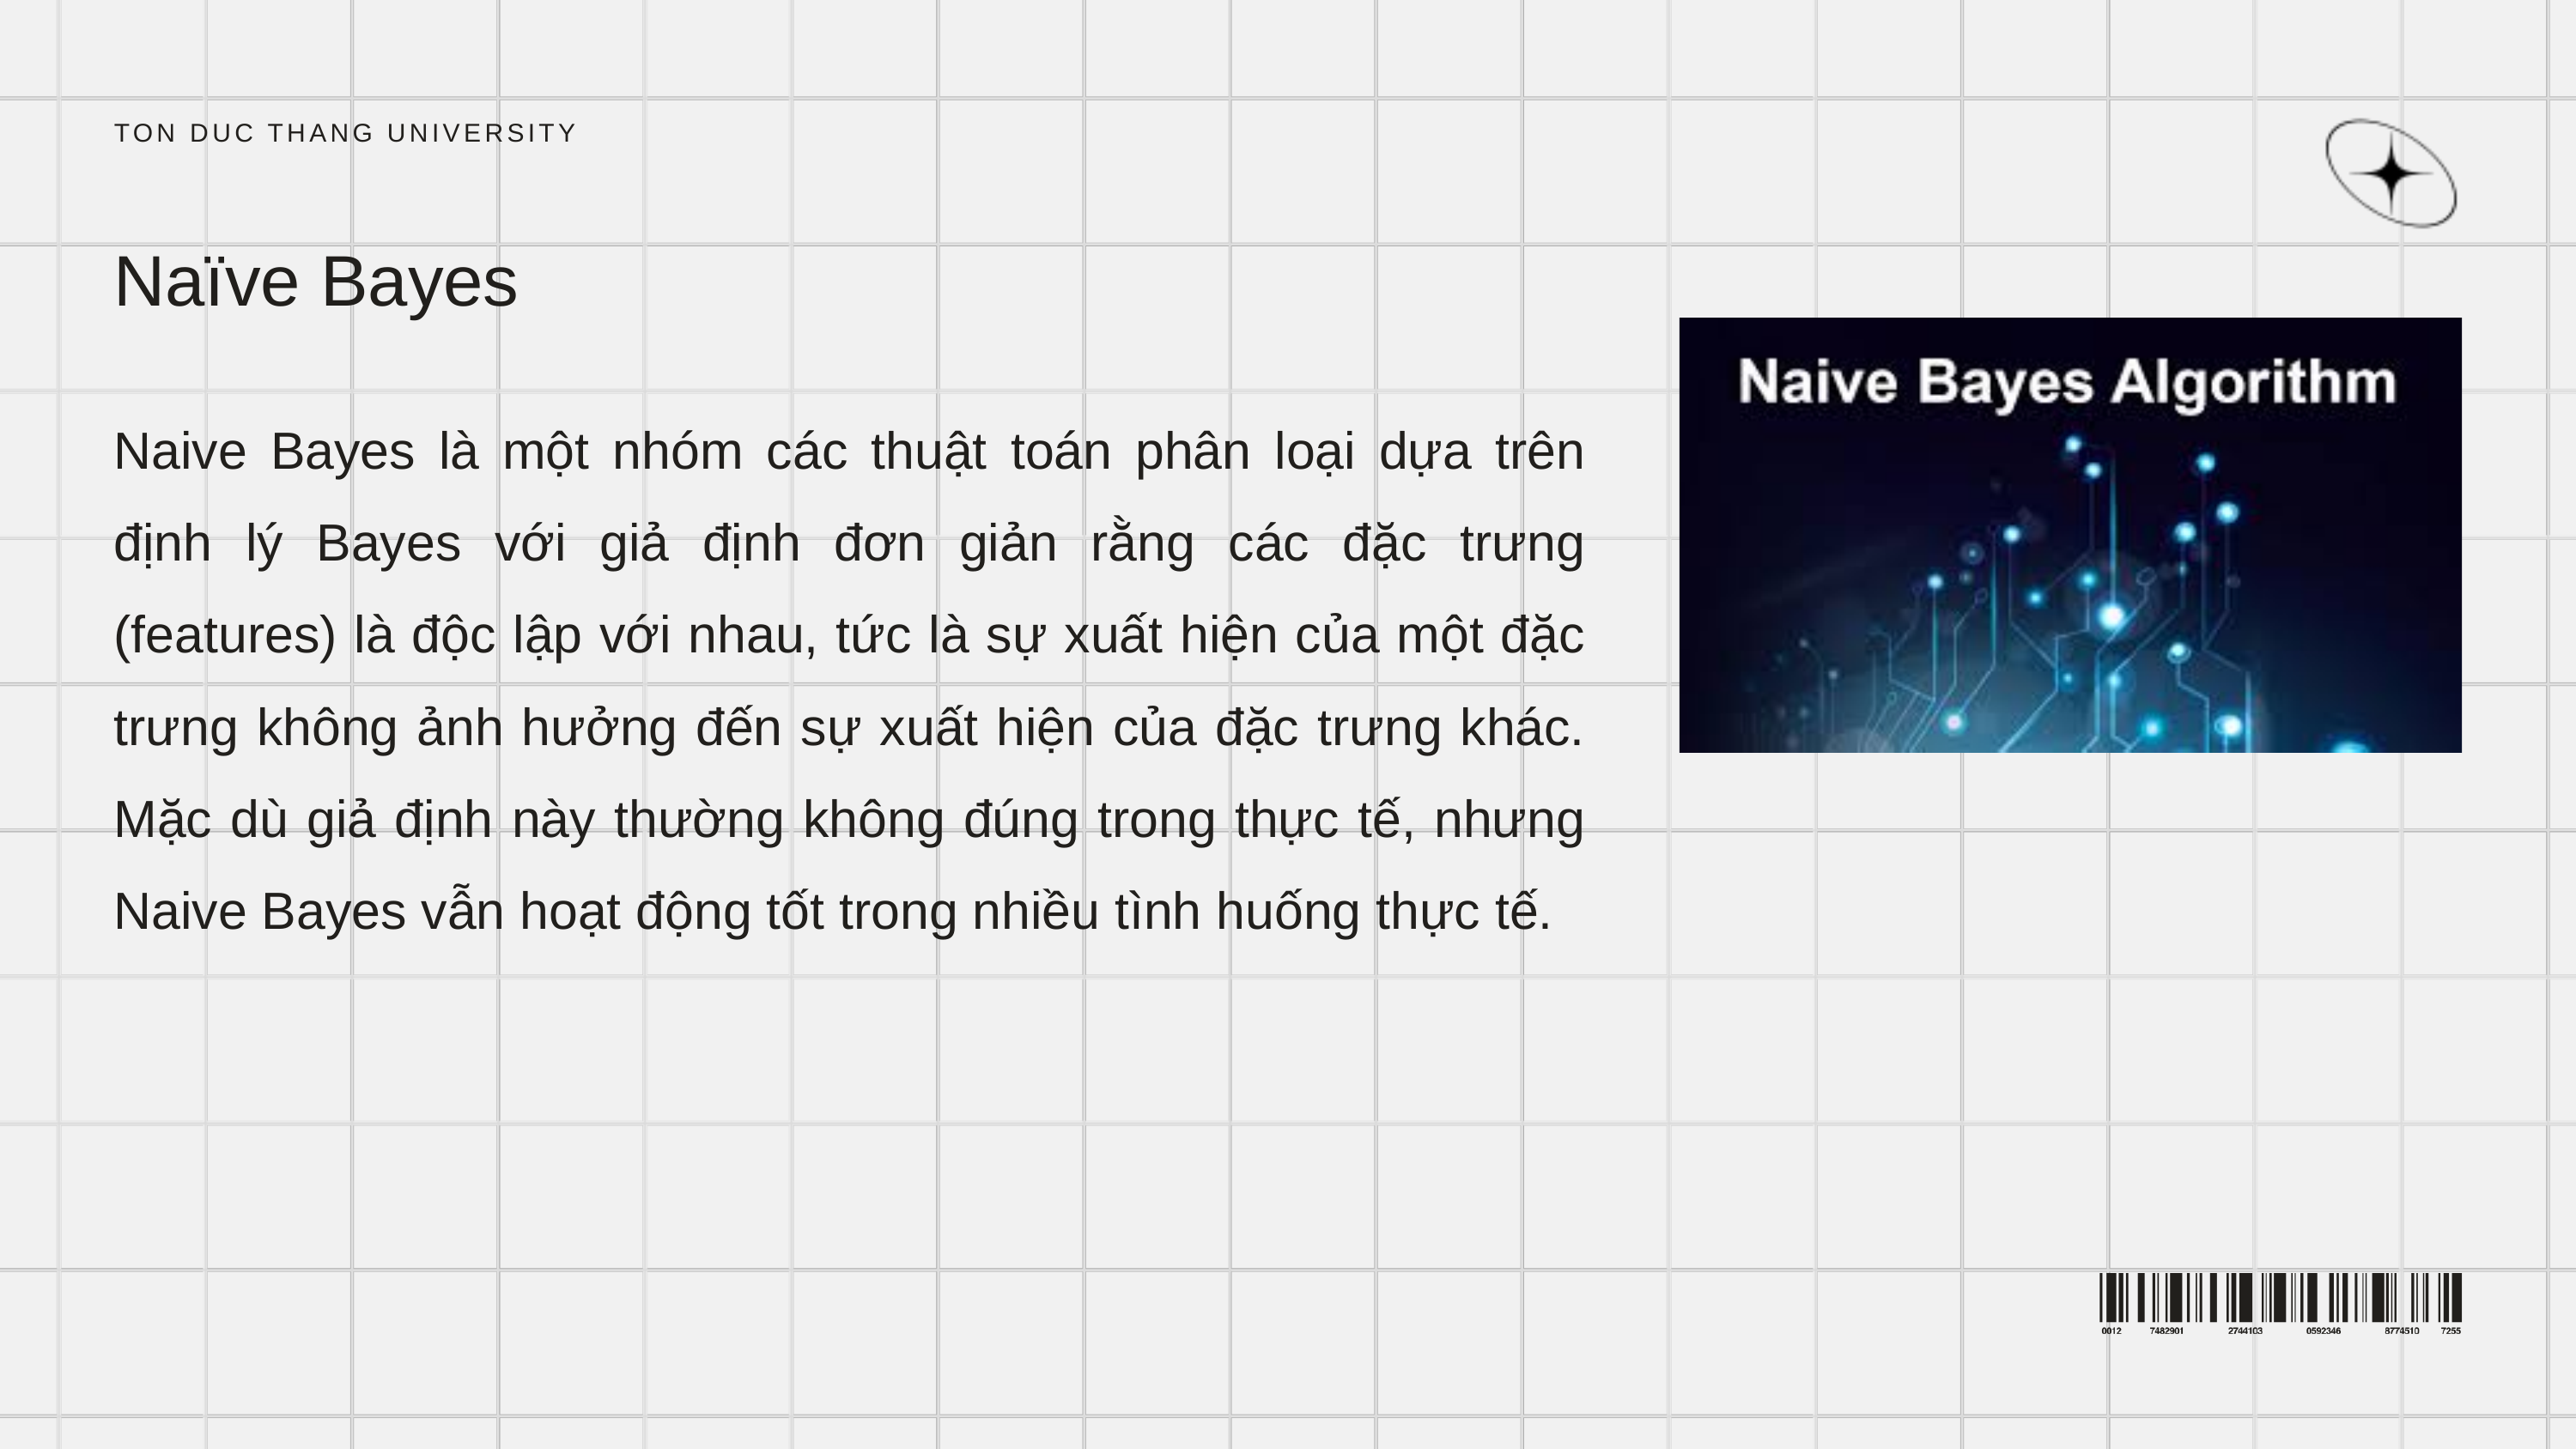

TON DUC THANG UNIVERSITY

Naïve Bayes

Naive Bayes là một nhóm các thuật toán phân loại dựa trên định lý Bayes với giả định đơn giản rằng các đặc trưng (features) là độc lập với nhau, tức là sự xuất hiện của một đặc trưng không ảnh hưởng đến sự xuất hiện của đặc trưng khác. Mặc dù giả định này thường không đúng trong thực tế, nhưng Naive Bayes vẫn hoạt động tốt trong nhiều tình huống thực tế.